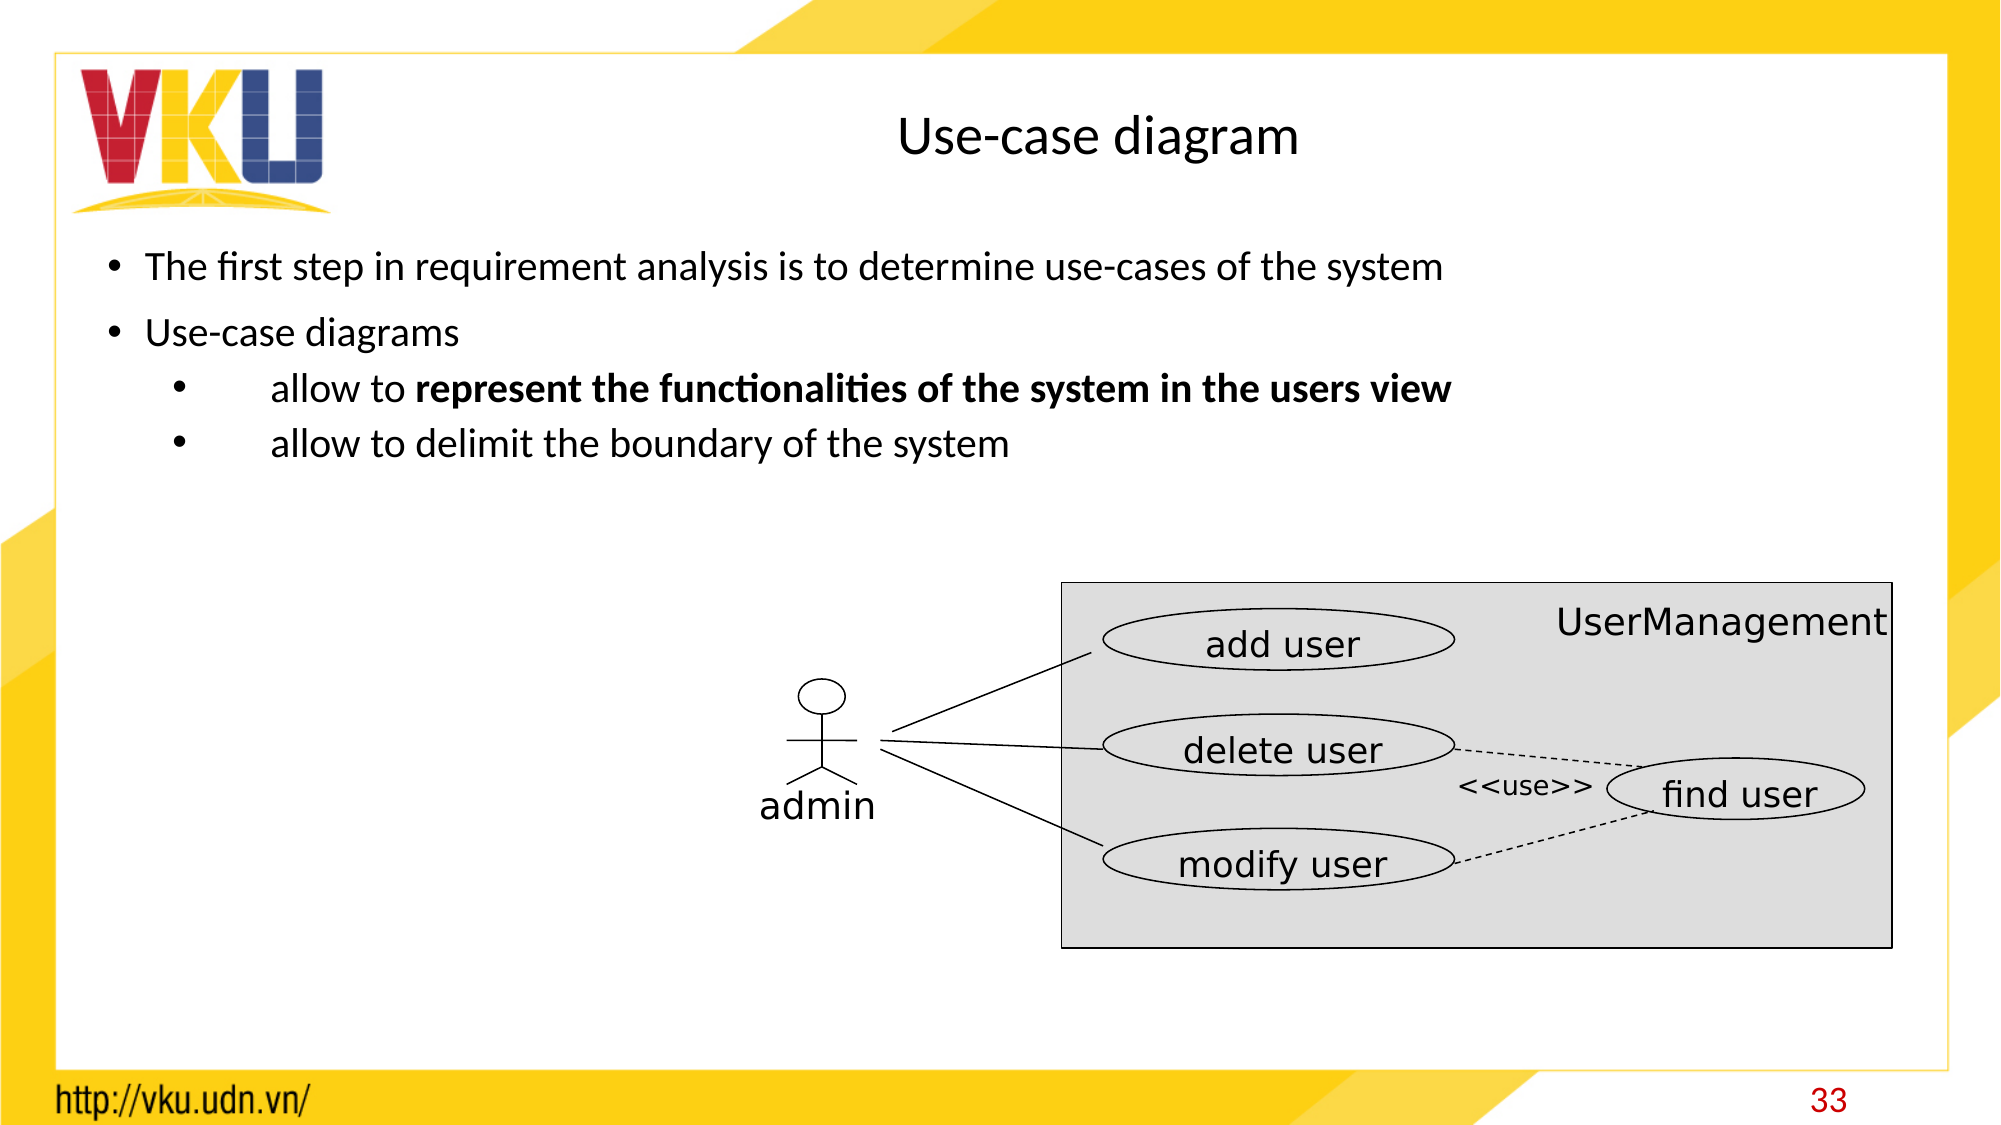

# Use-case diagram
The first step in requirement analysis is to determine use-cases of the system
Use-case diagrams
allow to represent the functionalities of the system in the users view
allow to delimit the boundary of the system

UserManagement

add user

delete user

<<use>>
find user
admin

modify user
33